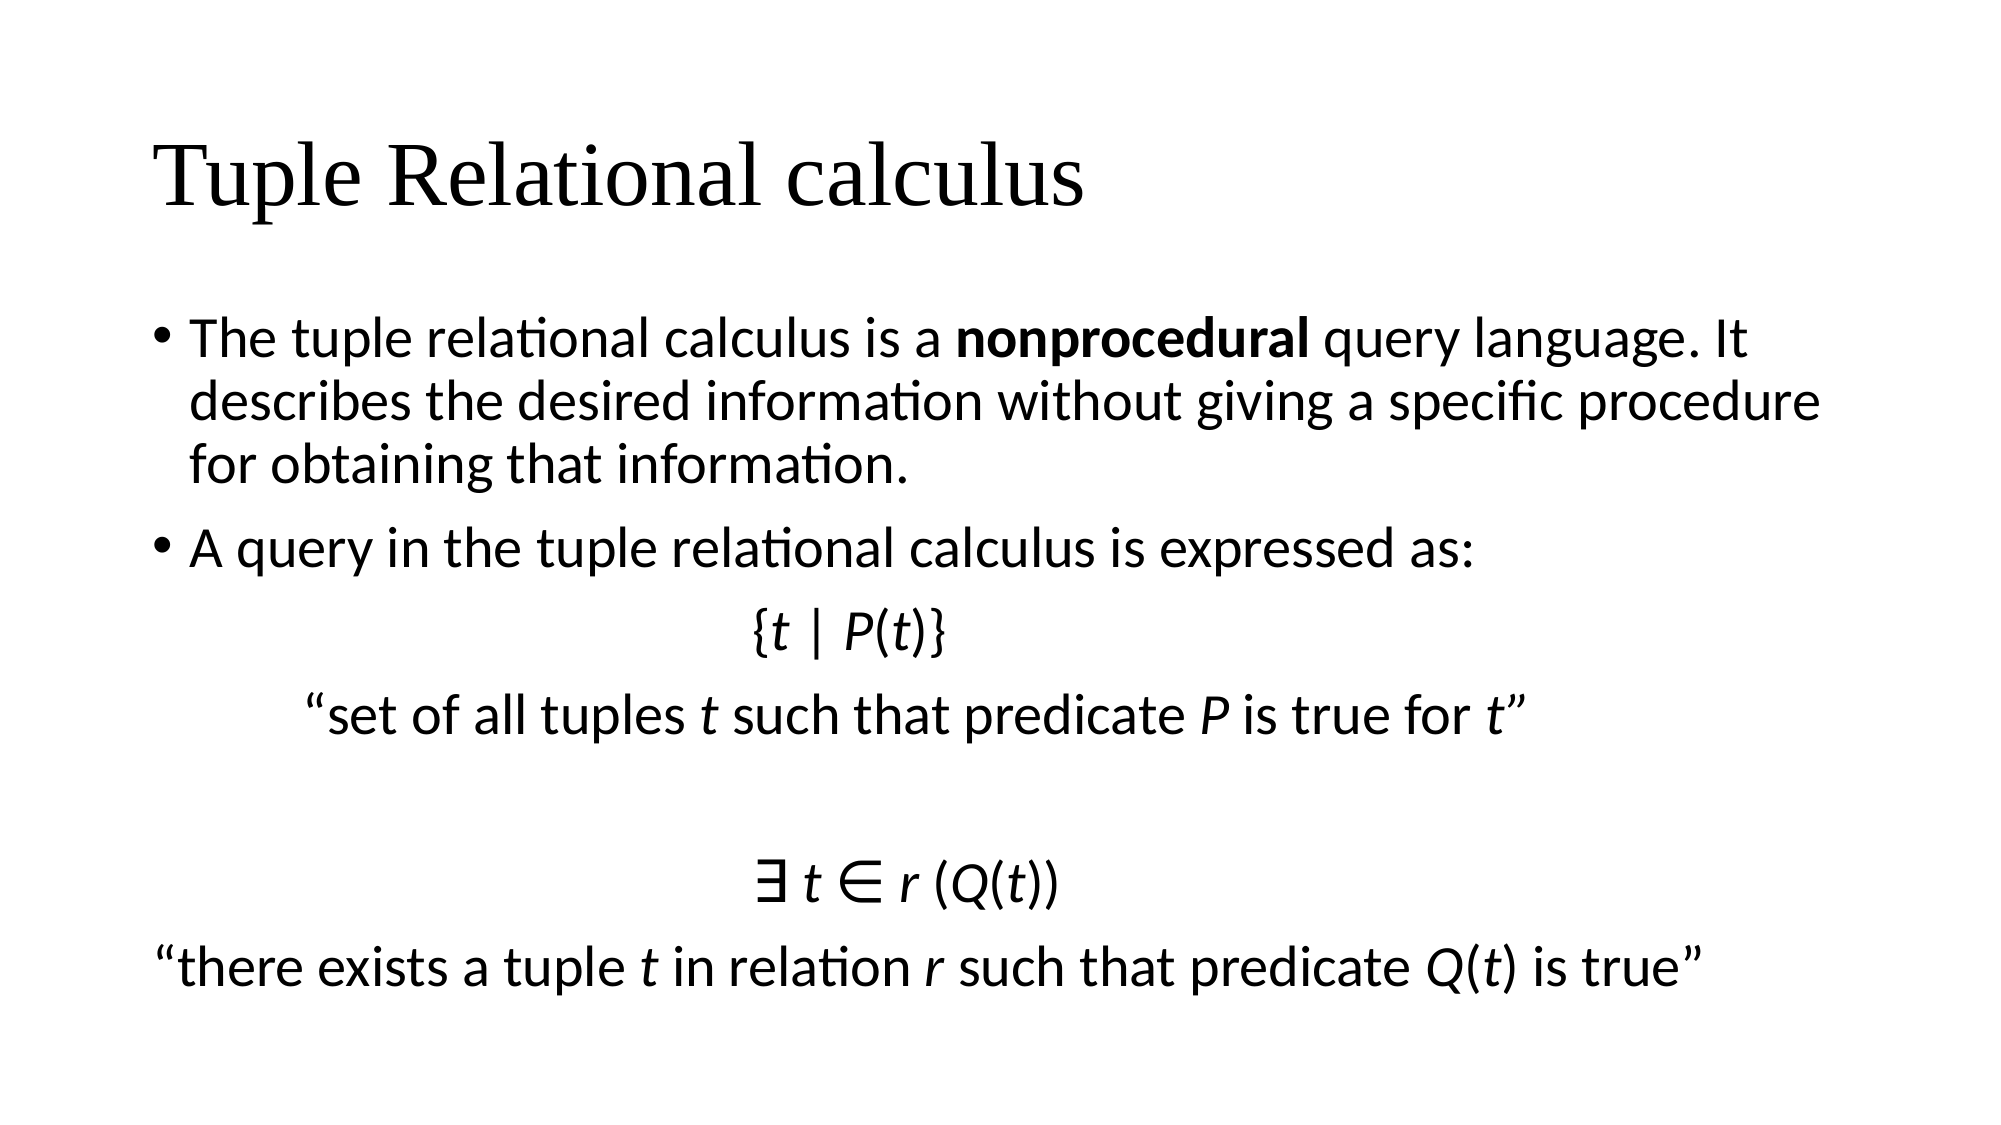

# Tuple Relational calculus
The tuple relational calculus is a nonprocedural query language. It describes the desired information without giving a specific procedure for obtaining that information.
A query in the tuple relational calculus is expressed as:
				{t | P(t)}
	“set of all tuples t such that predicate P is true for t”

				∃ t ∈ r (Q(t))
“there exists a tuple t in relation r such that predicate Q(t) is true”